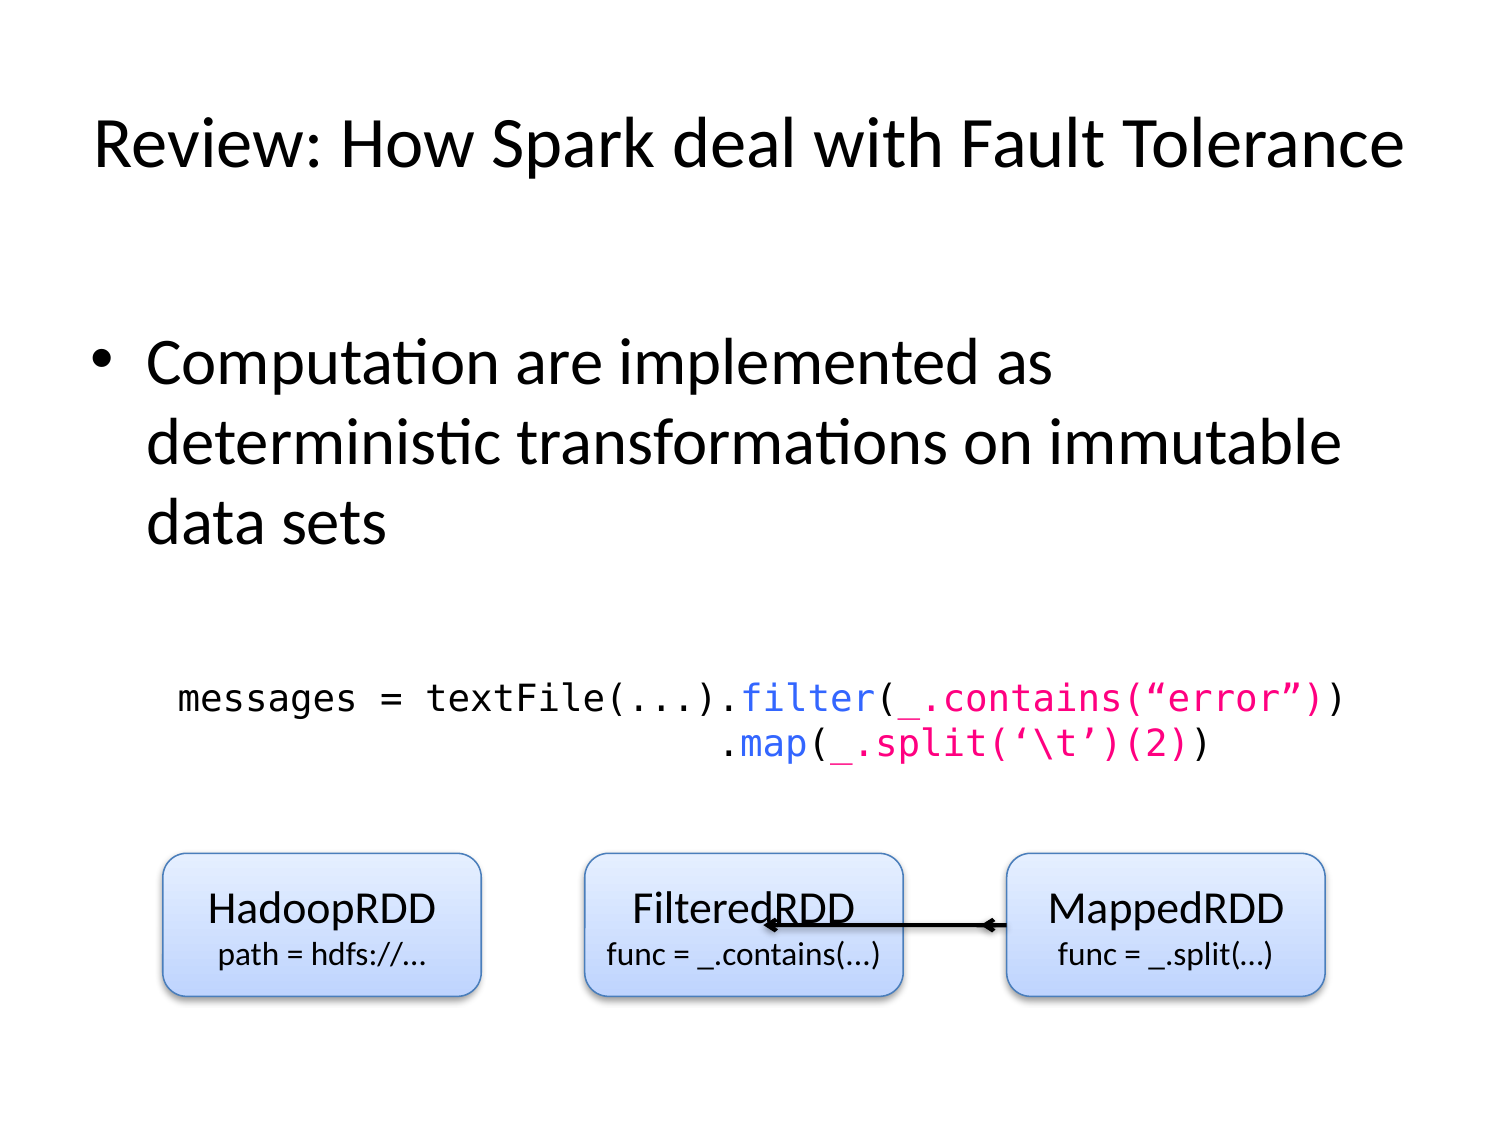

# Review: How Spark deal with Fault Tolerance
Computation are implemented as deterministic transformations on immutable data sets
messages = textFile(...).filter(_.contains(“error”))
                        .map(_.split(‘\t’)(2))

HadoopRDD
path = hdfs://…
FilteredRDD
func = _.contains(...)
MappedRDD
func = _.split(…)